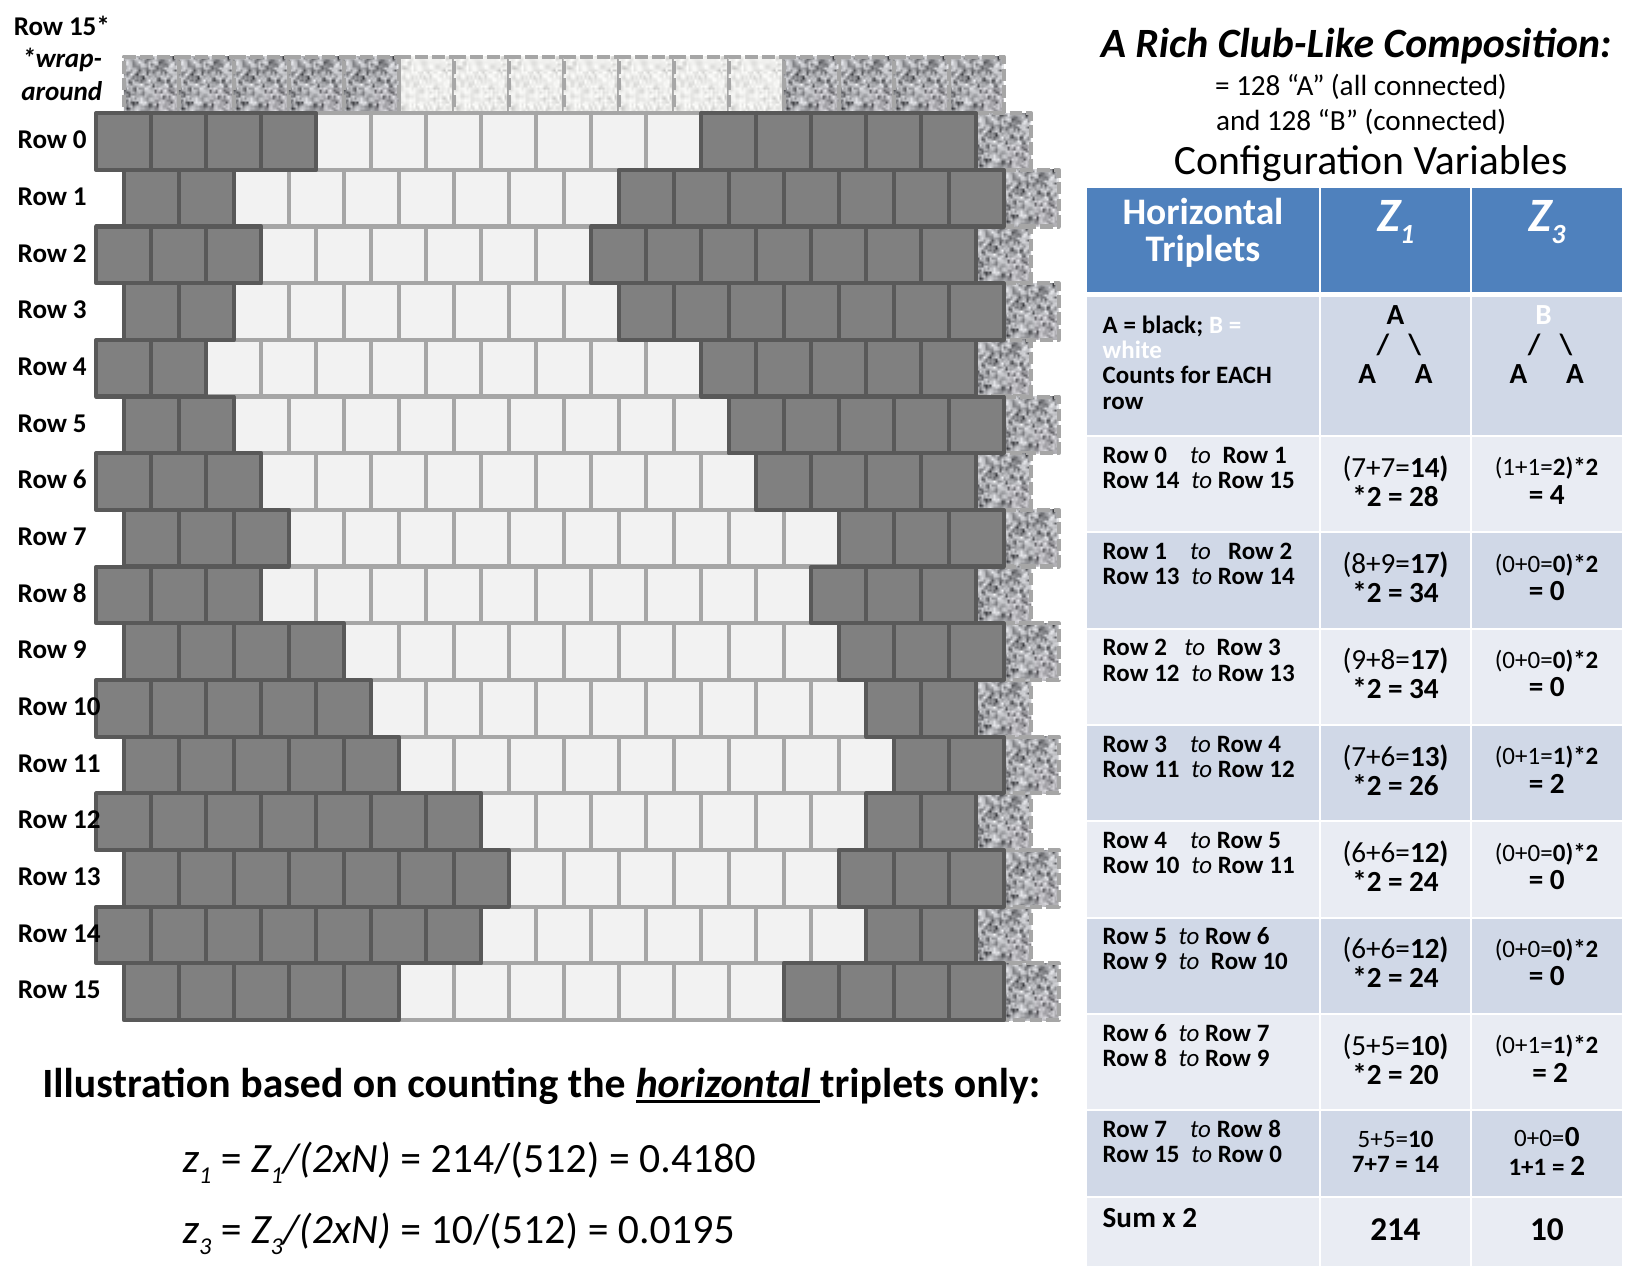

Row 15*
*wrap-around
A Rich Club-Like Composition:
= 128 “A” (all connected)
and 128 “B” (connected)

Row 0
Configuration Variables
Row 1
| Horizontal Triplets | Z1 | Z3 |
| --- | --- | --- |
| A = black; B = white Counts for EACH row | A / \ A A | B / \ A A |
| Row 0 to Row 1 Row 14 to Row 15 | (7+7=14) \*2 = 28 | (1+1=2)\*2 = 4 |
| Row 1 to Row 2 Row 13 to Row 14 | (8+9=17) \*2 = 34 | (0+0=0)\*2 = 0 |
| Row 2 to Row 3 Row 12 to Row 13 | (9+8=17) \*2 = 34 | (0+0=0)\*2 = 0 |
| Row 3 to Row 4 Row 11 to Row 12 | (7+6=13) \*2 = 26 | (0+1=1)\*2 = 2 |
| Row 4 to Row 5 Row 10 to Row 11 | (6+6=12) \*2 = 24 | (0+0=0)\*2 = 0 |
| Row 5 to Row 6 Row 9 to Row 10 | (6+6=12) \*2 = 24 | (0+0=0)\*2 = 0 |
| Row 6 to Row 7 Row 8 to Row 9 | (5+5=10) \*2 = 20 | (0+1=1)\*2 = 2 |
| Row 7 to Row 8 Row 15 to Row 0 | 5+5=10 7+7 = 14 | 0+0=0 1+1 = 2 |
| Sum x 2 | 214 | 10 |
Row 2
Row 3
Row 4
Row 5
Row 6
Row 7
Row 8
Row 9
Row 10
Row 11
Row 12
Row 13
Row 14
Row 15
Illustration based on counting the horizontal triplets only:
z1 = Z1/(2xN) = 214/(512) = 0.4180
z3 = Z3/(2xN) = 10/(512) = 0.0195